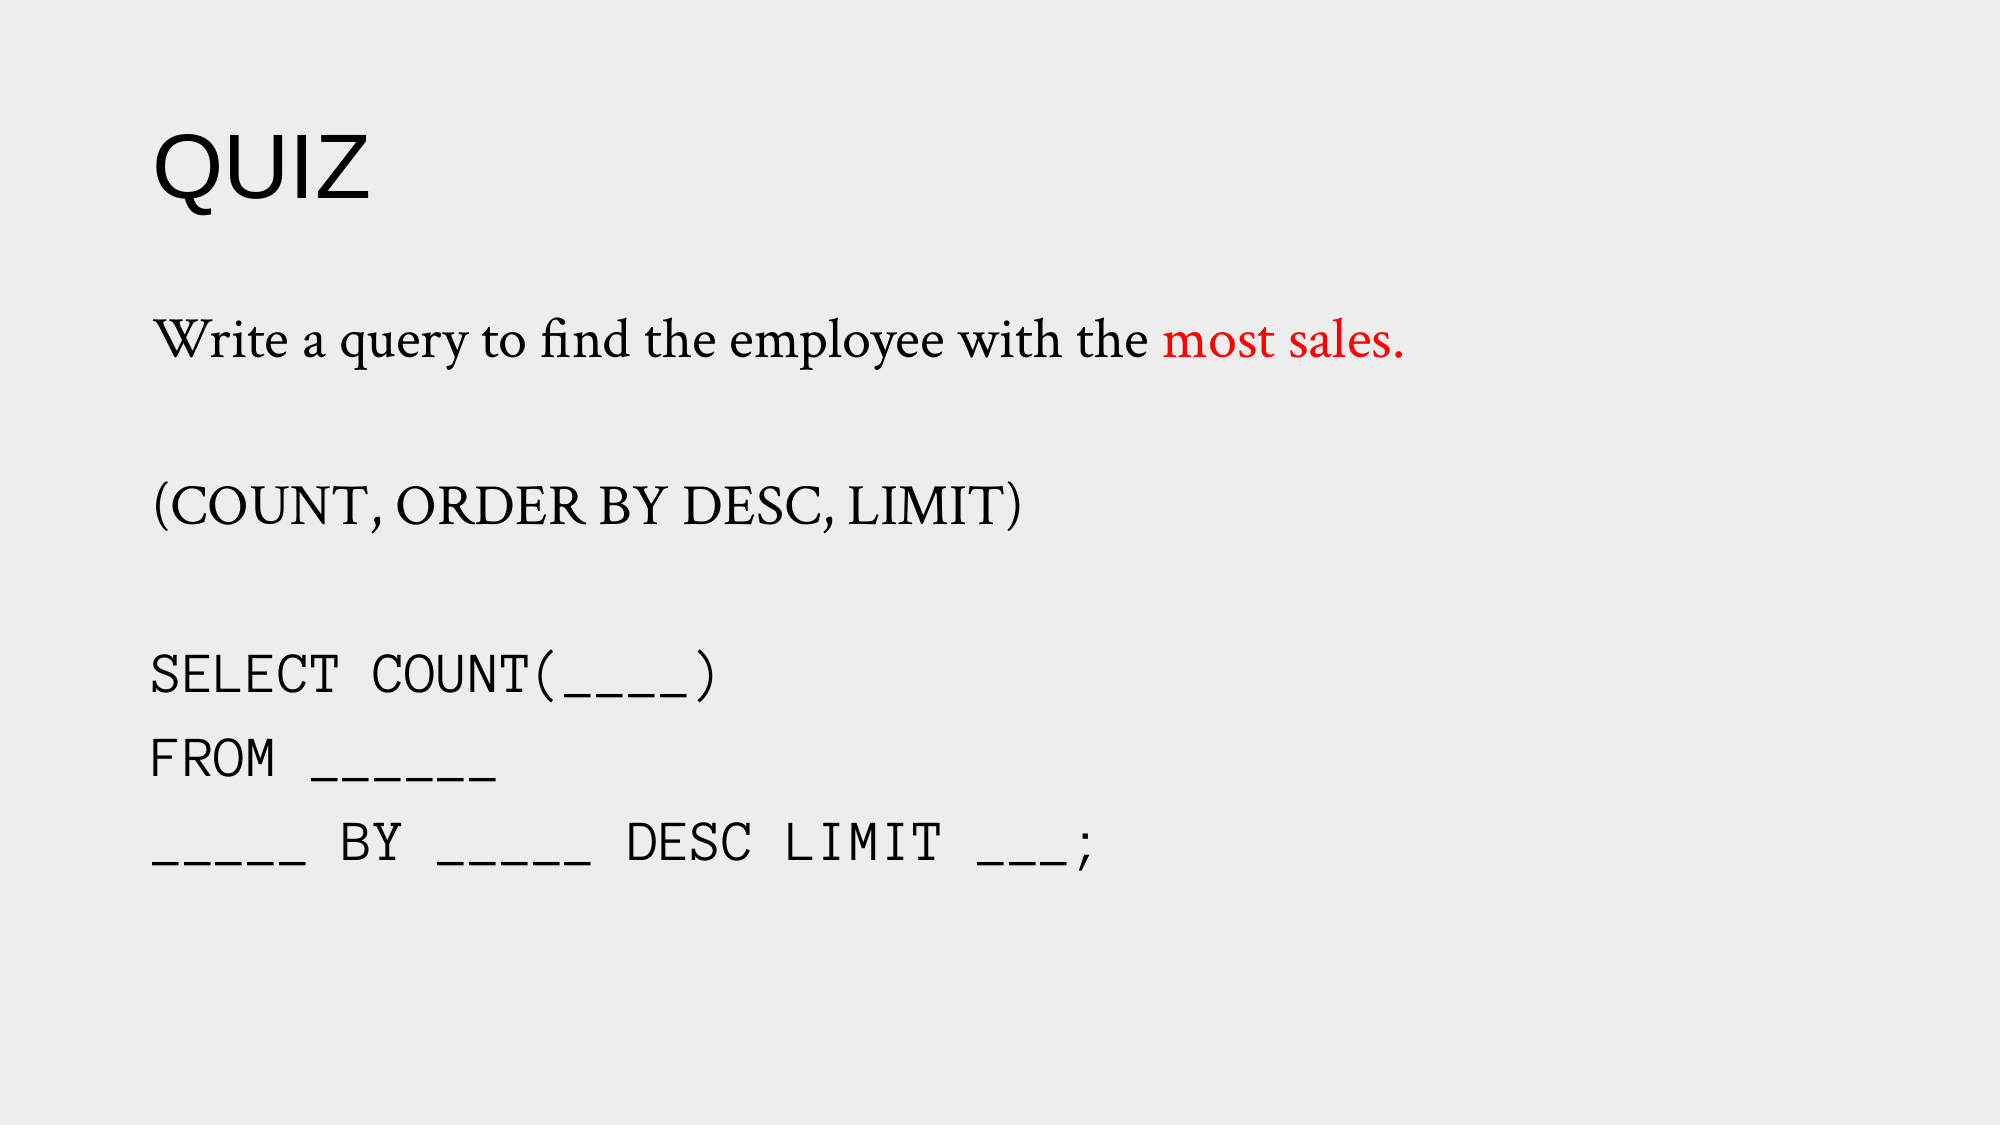

# QUIZ
Write a query to find the employee with the most sales.

(COUNT, ORDER BY DESC, LIMIT)

SELECT COUNT(____)
FROM ______
_____ BY _____ DESC LIMIT ___;